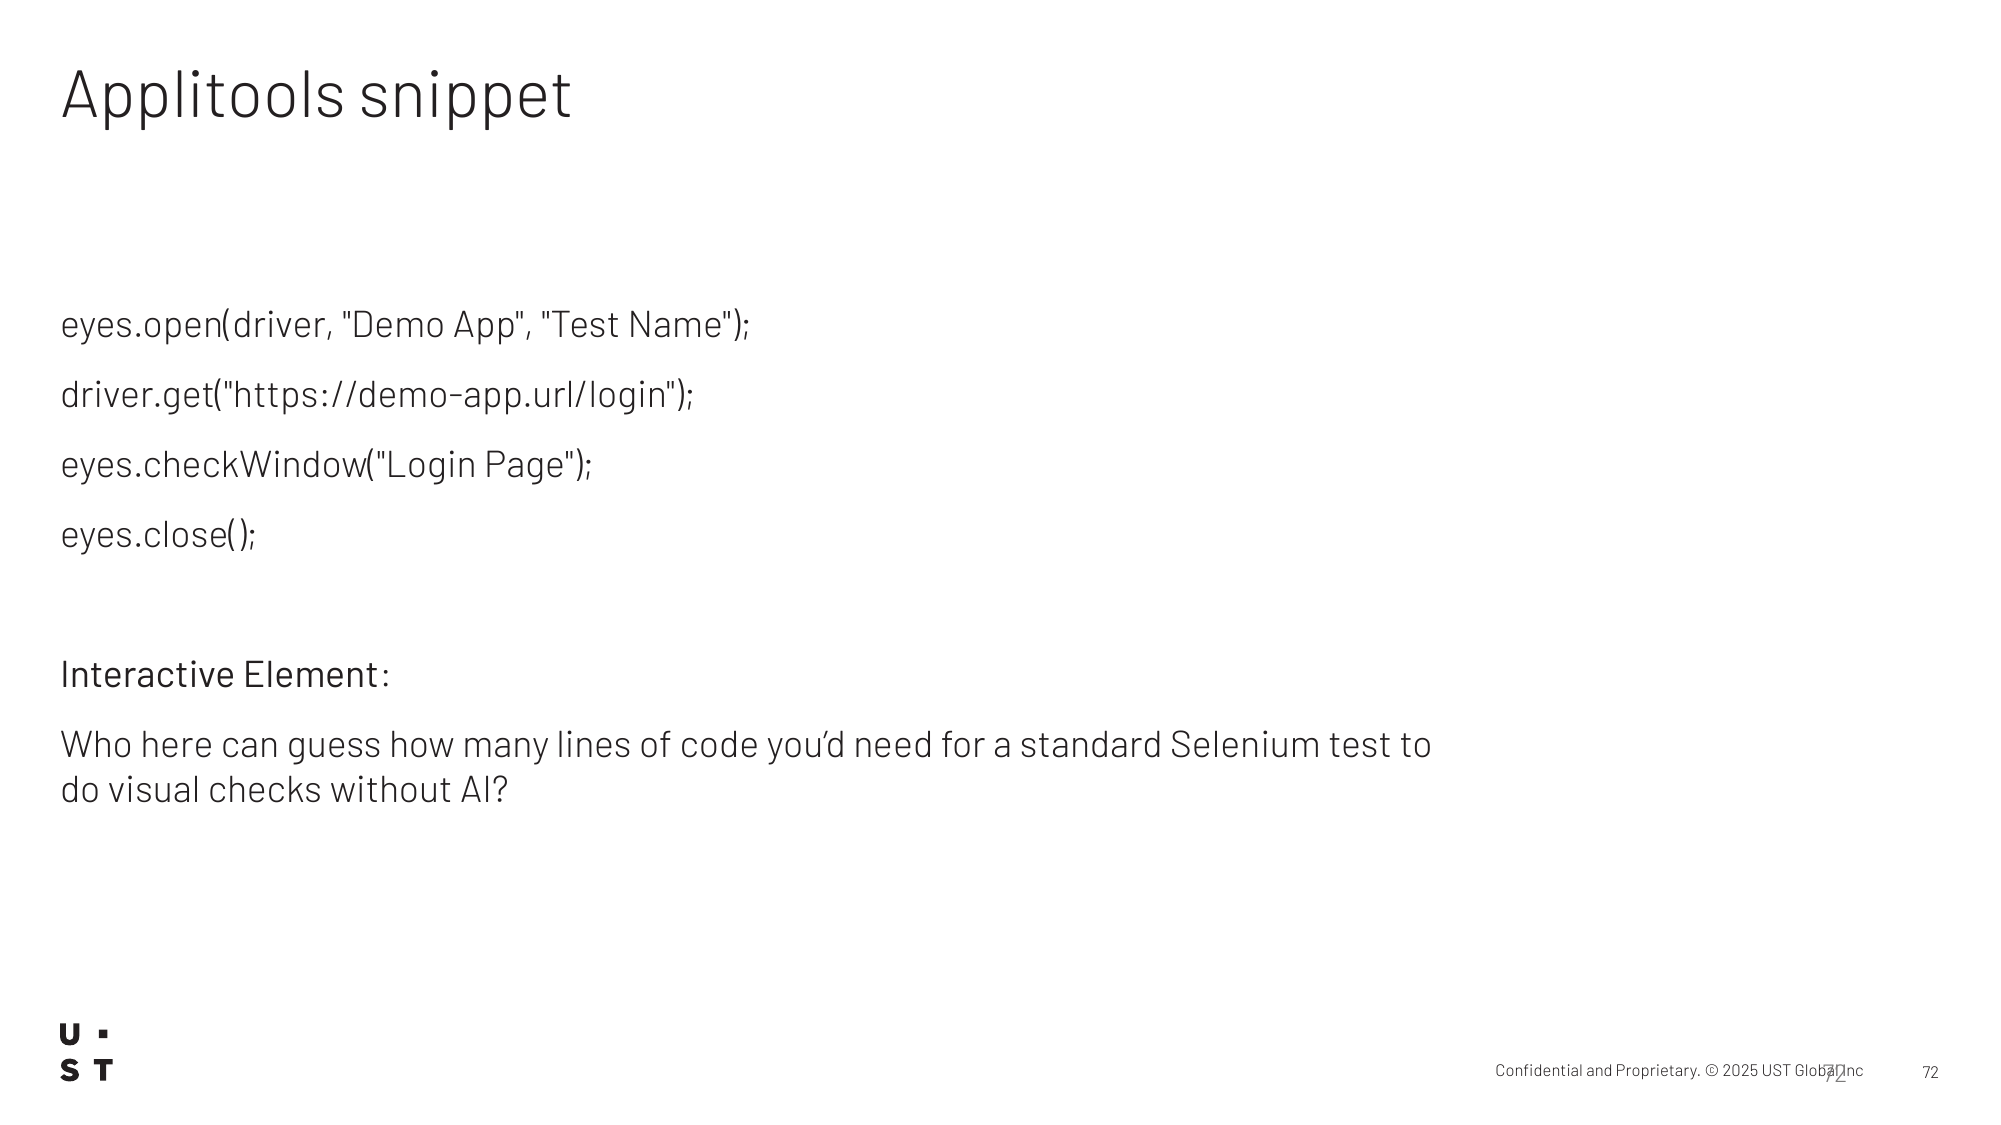

# Applitools snippet
eyes.open(driver, "Demo App", "Test Name");
driver.get("https://demo-app.url/login");
eyes.checkWindow("Login Page");
eyes.close();

Interactive Element:
Who here can guess how many lines of code you’d need for a standard Selenium test to do visual checks without AI?
72